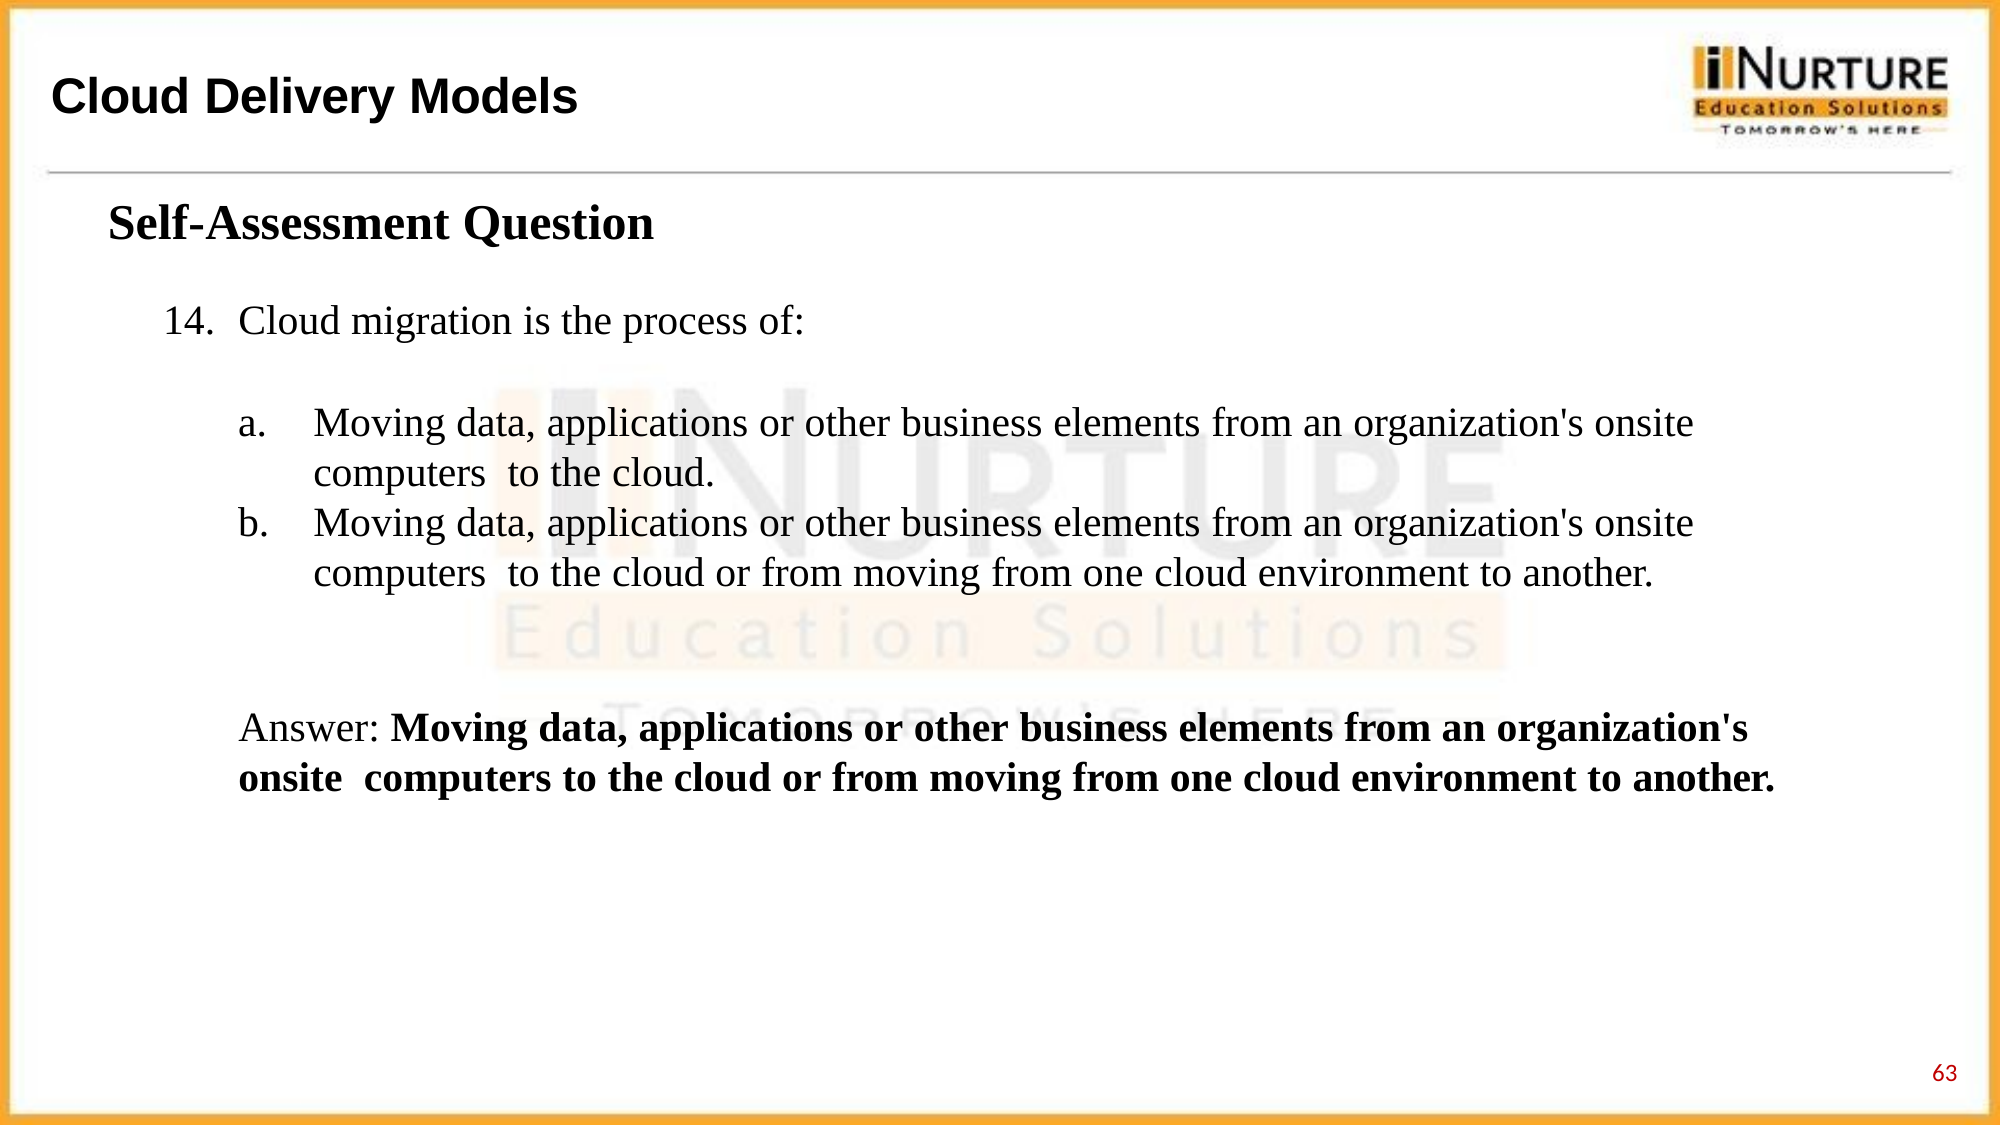

# Cloud Delivery Models
Self-Assessment Question
Cloud migration is the process of:

Moving data, applications or other business elements from an organization's onsite computers  to the cloud.
Moving data, applications or other business elements from an organization's onsite computers  to the cloud or from moving from one cloud environment to another.

Answer: Moving data, applications or other business elements from an organization's onsite  computers to the cloud or from moving from one cloud environment to another.
63